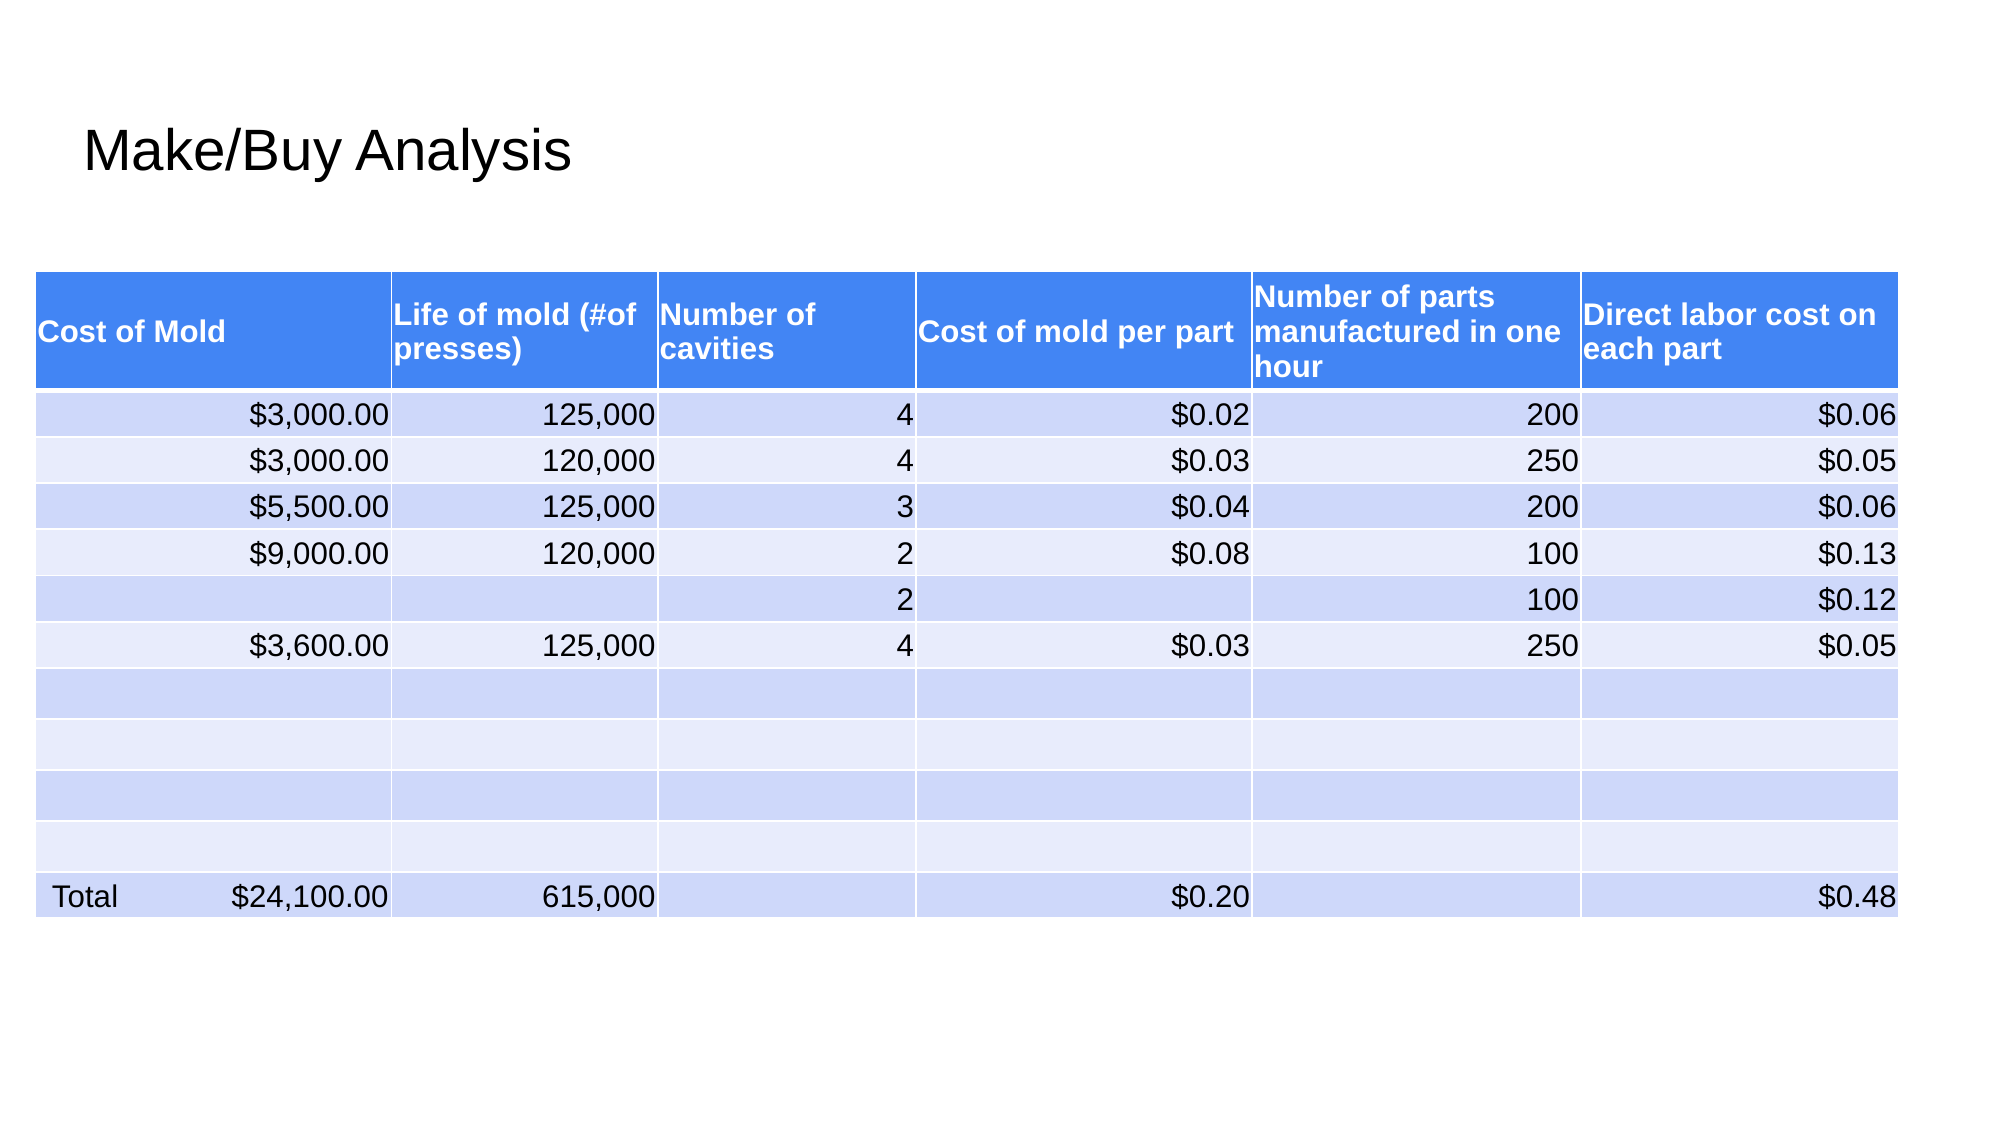

# Make/Buy Analysis
| Cost of Mold | Life of mold (#of presses) | Number of cavities | Cost of mold per part | Number of parts manufactured in one hour | Direct labor cost on each part |
| --- | --- | --- | --- | --- | --- |
| $3,000.00 | 125,000 | 4 | $0.02 | 200 | $0.06 |
| $3,000.00 | 120,000 | 4 | $0.03 | 250 | $0.05 |
| $5,500.00 | 125,000 | 3 | $0.04 | 200 | $0.06 |
| $9,000.00 | 120,000 | 2 | $0.08 | 100 | $0.13 |
|  |  | 2 |  | 100 | $0.12 |
| $3,600.00 | 125,000 | 4 | $0.03 | 250 | $0.05 |
|  |  |  |  |  |  |
|  |  |  |  |  |  |
|  |  |  |  |  |  |
|  |  |  |  |  |  |
| Total             $24,100.00 | 615,000 |  | $0.20 |  | $0.48 |